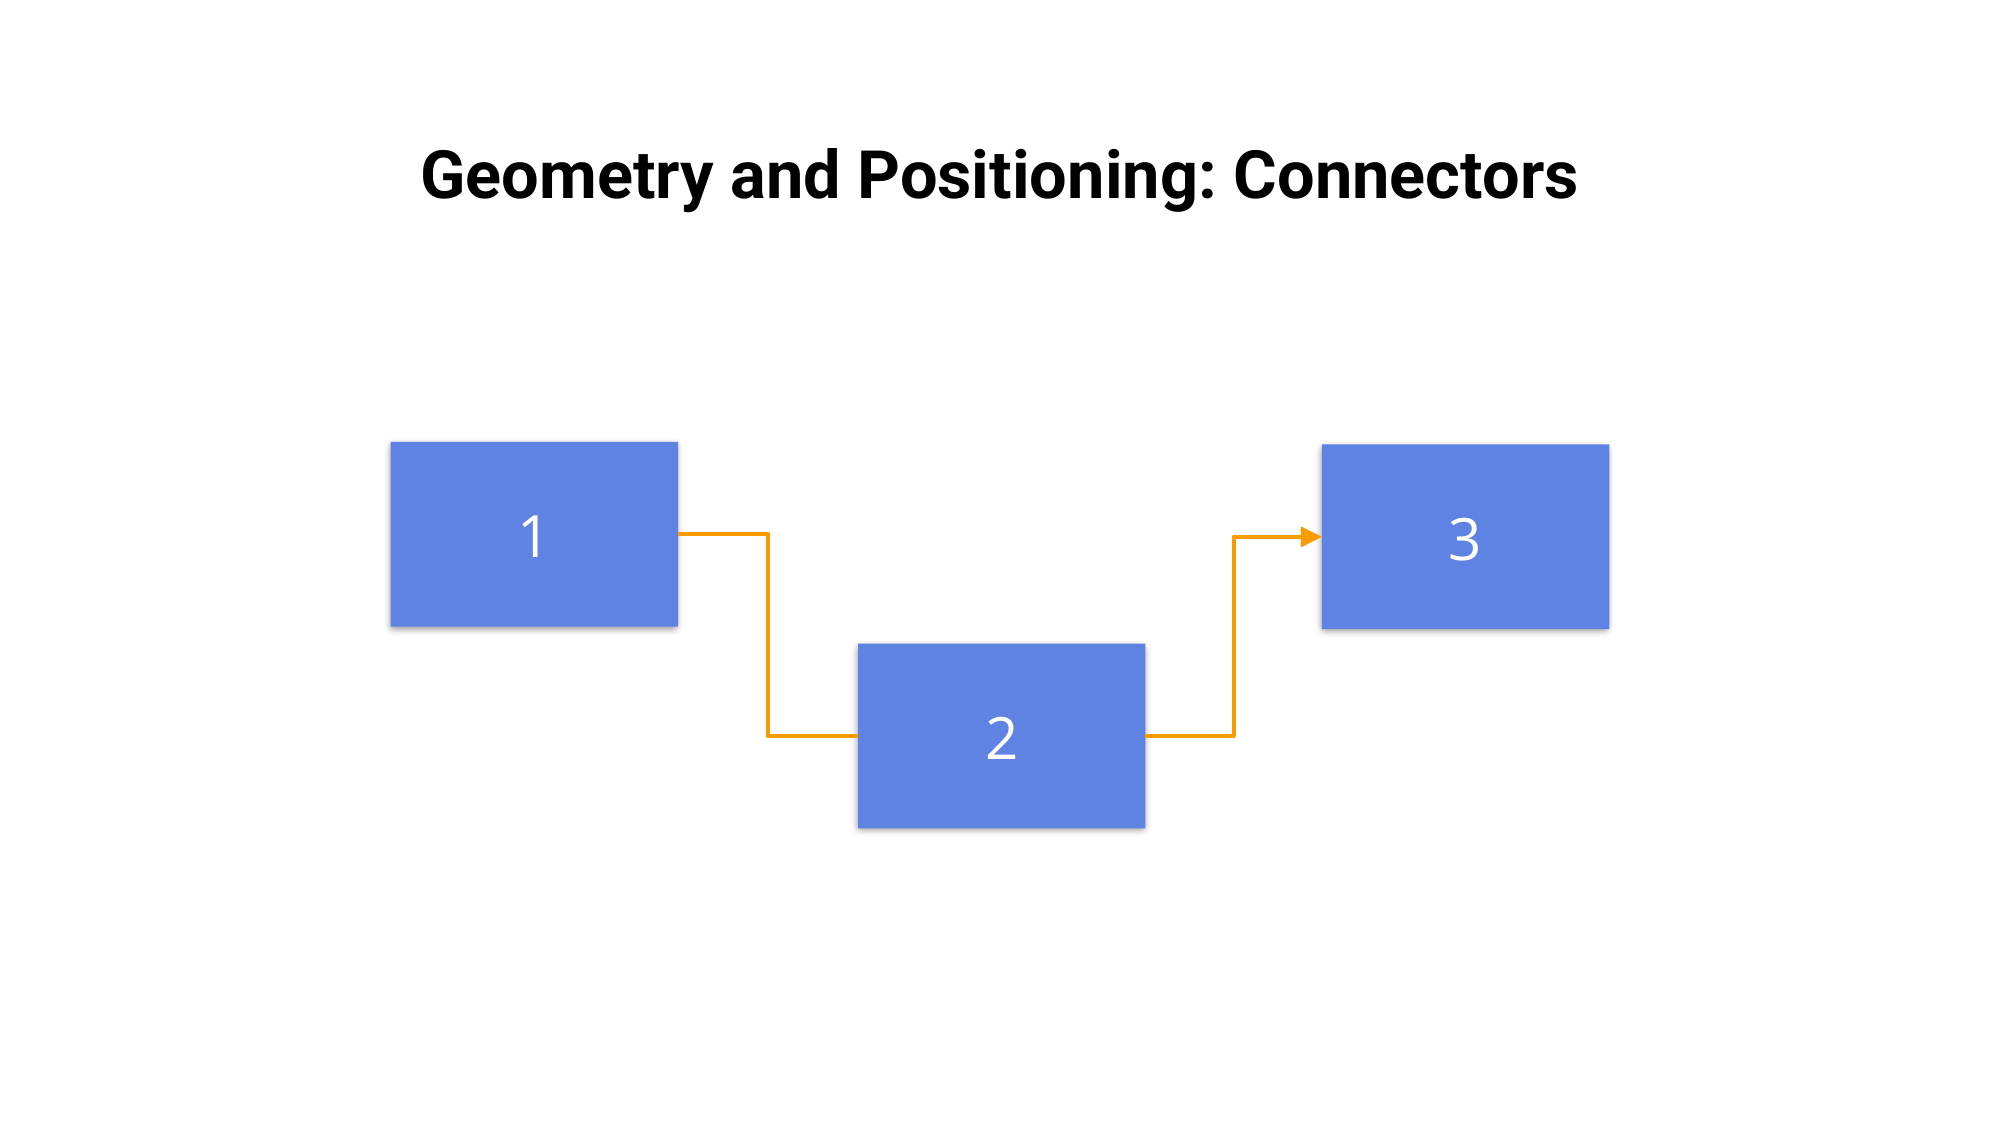

# Geometry and Positioning: Connectors
1
3
2